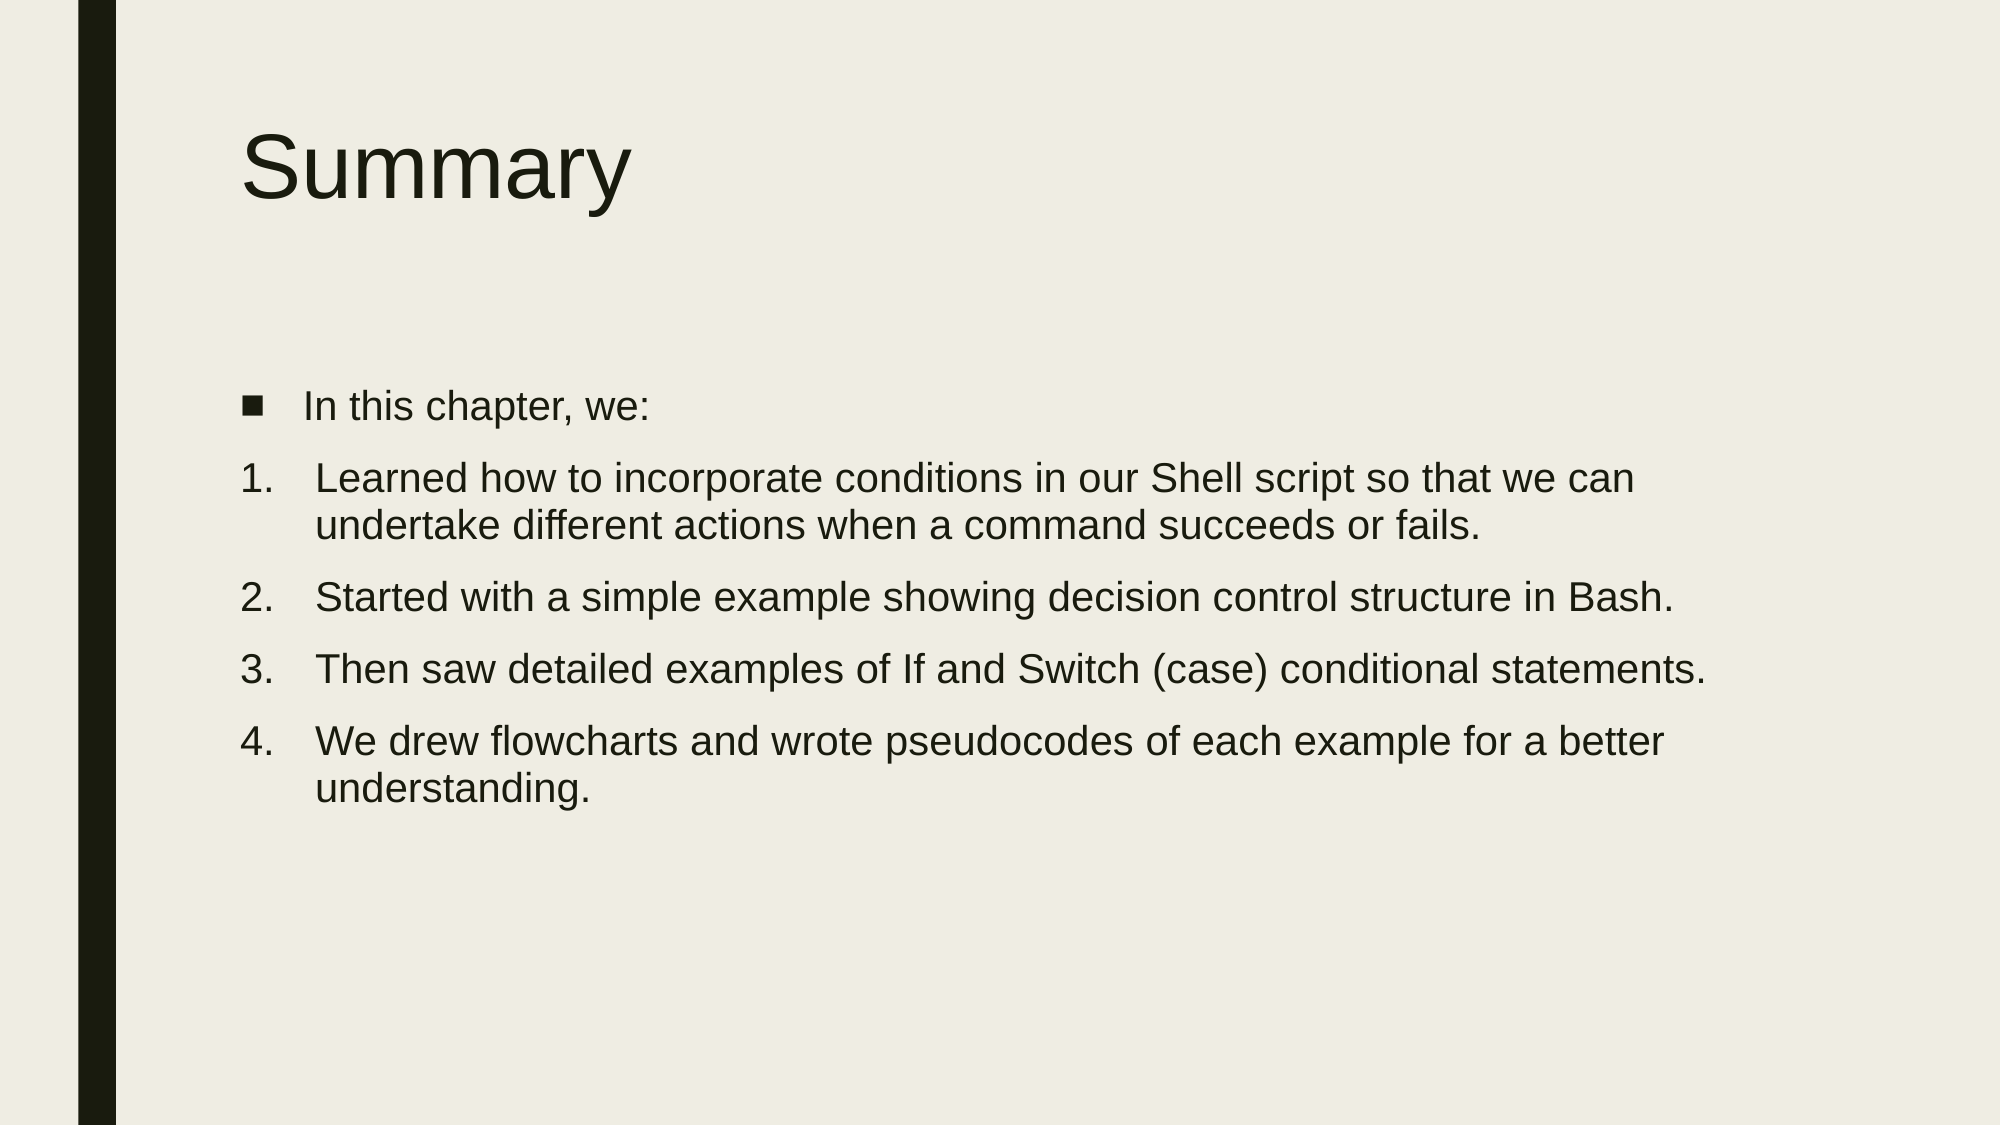

# Summary
In this chapter, we:
Learned how to incorporate conditions in our Shell script so that we can undertake different actions when a command succeeds or fails.
Started with a simple example showing decision control structure in Bash.
Then saw detailed examples of If and Switch (case) conditional statements.
We drew flowcharts and wrote pseudocodes of each example for a better understanding.